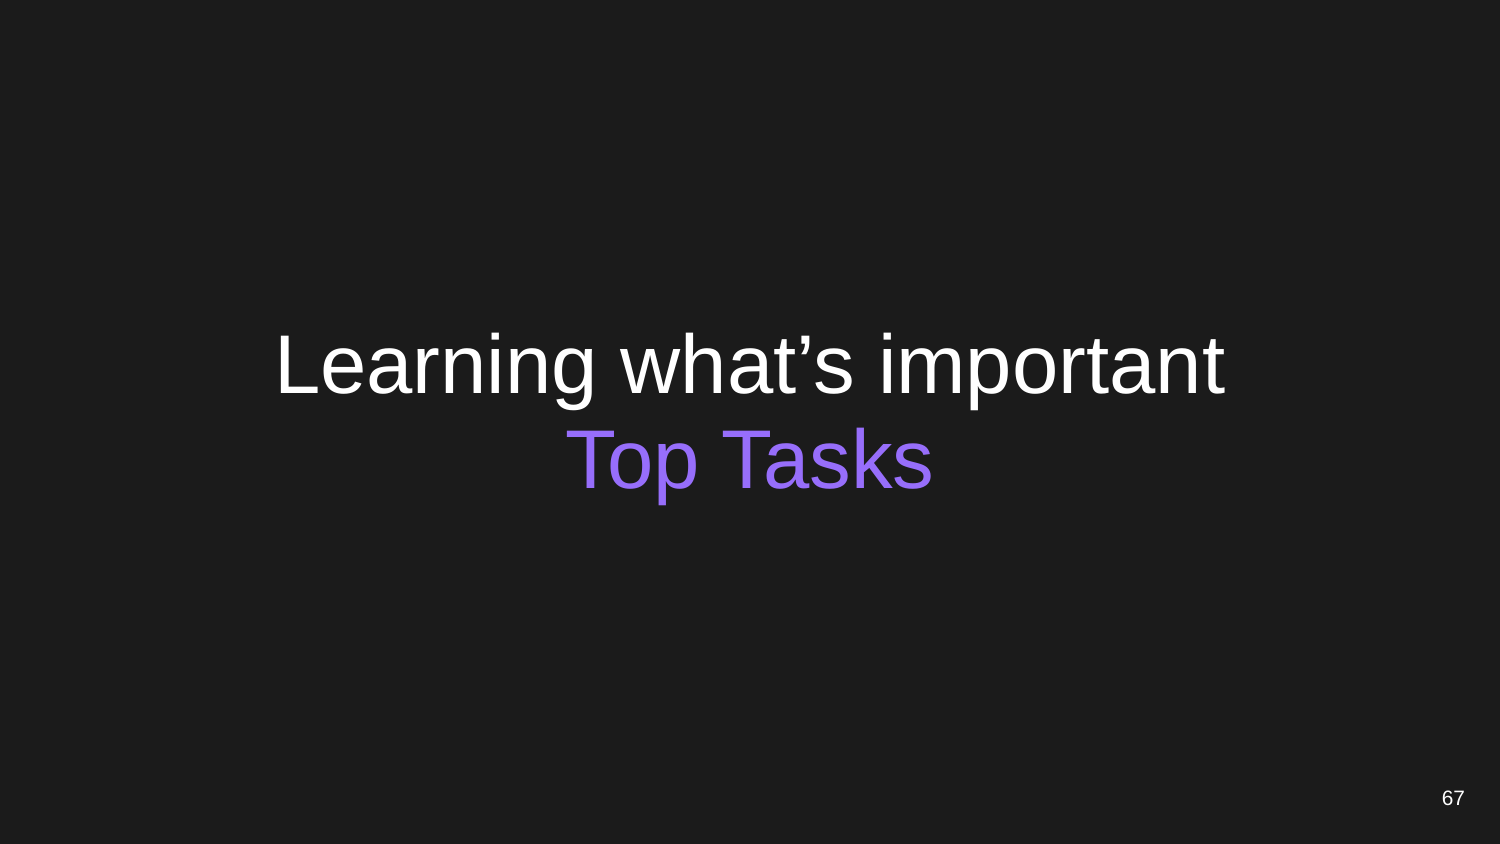

# Learning what’s important
Top Tasks
67